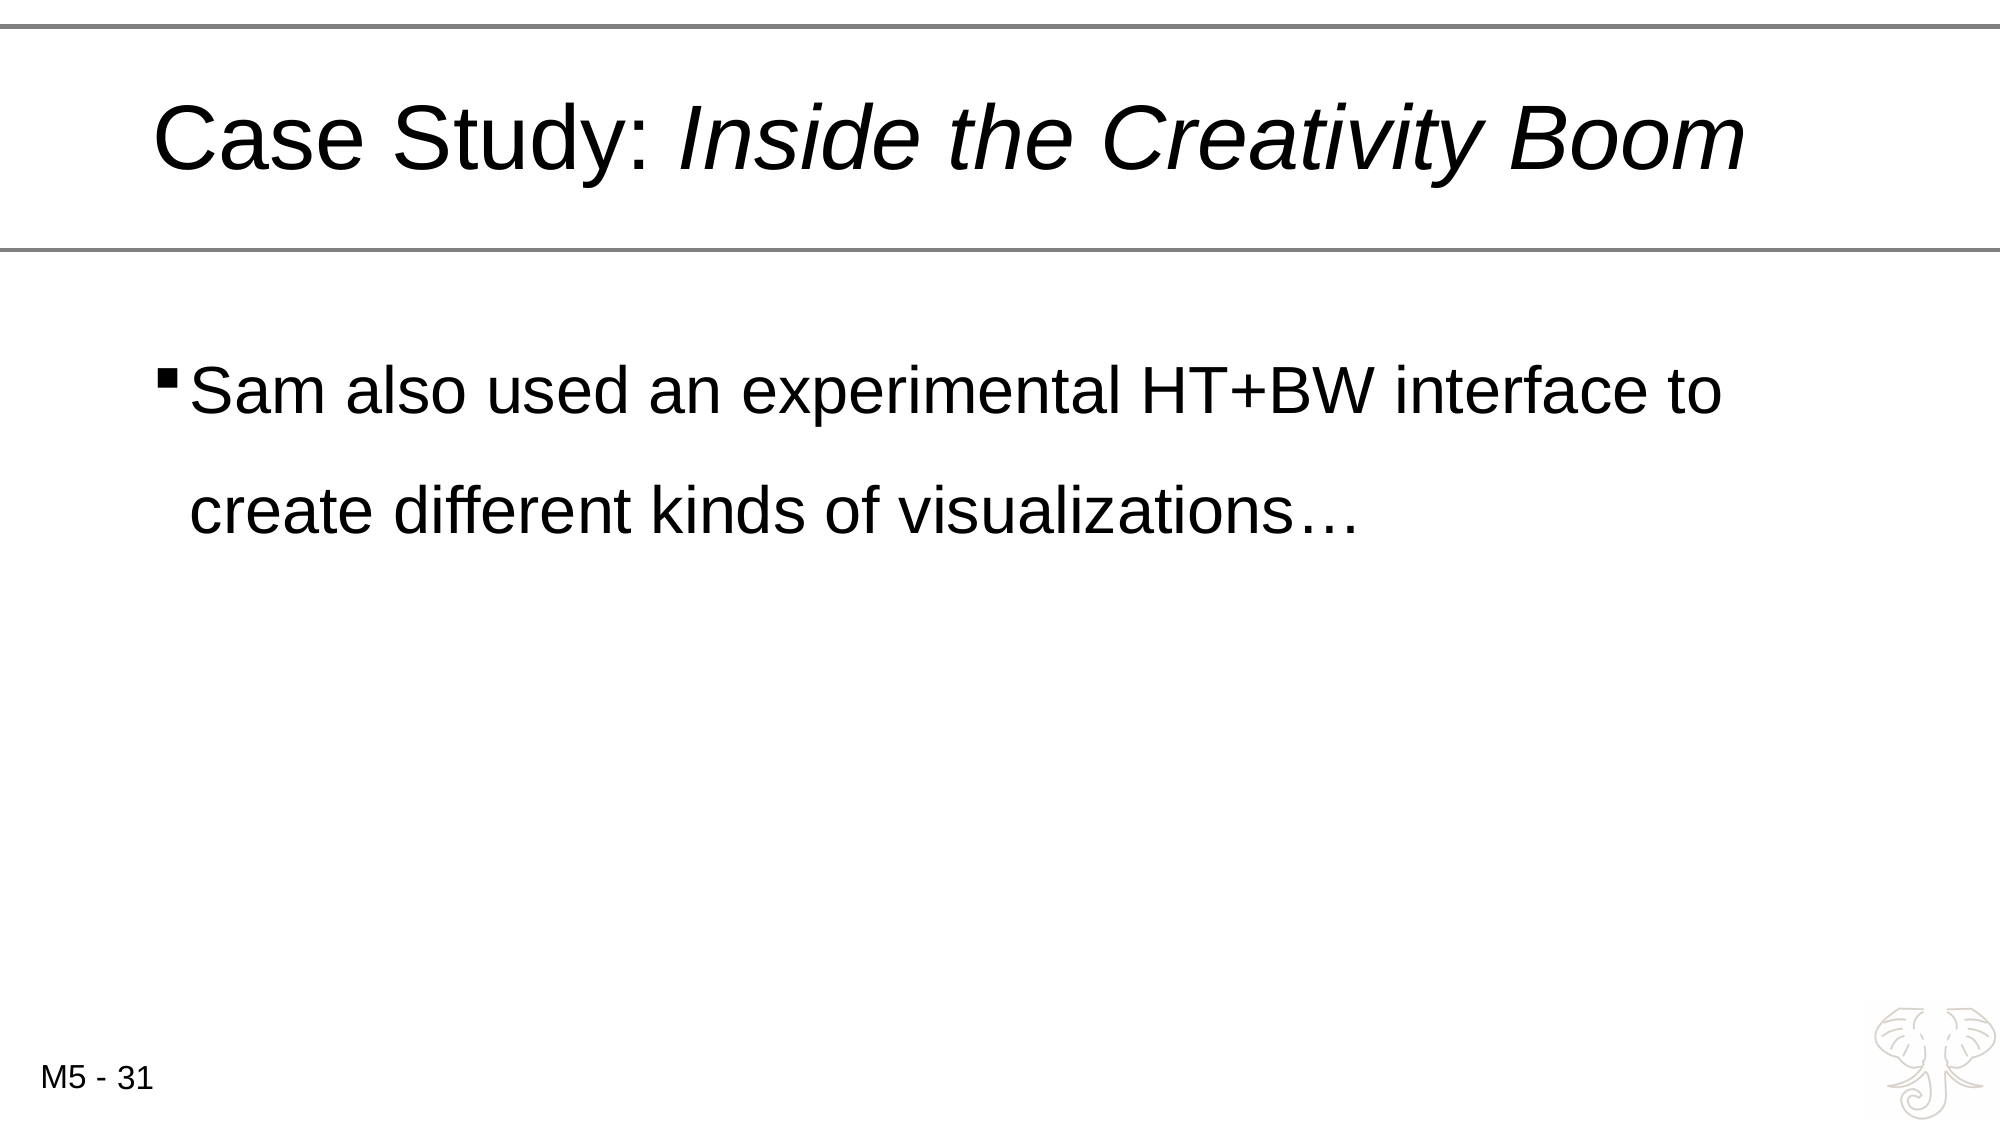

# Case Study: Inside the Creativity Boom
Sam also used an experimental HT+BW interface to create different kinds of visualizations…
31